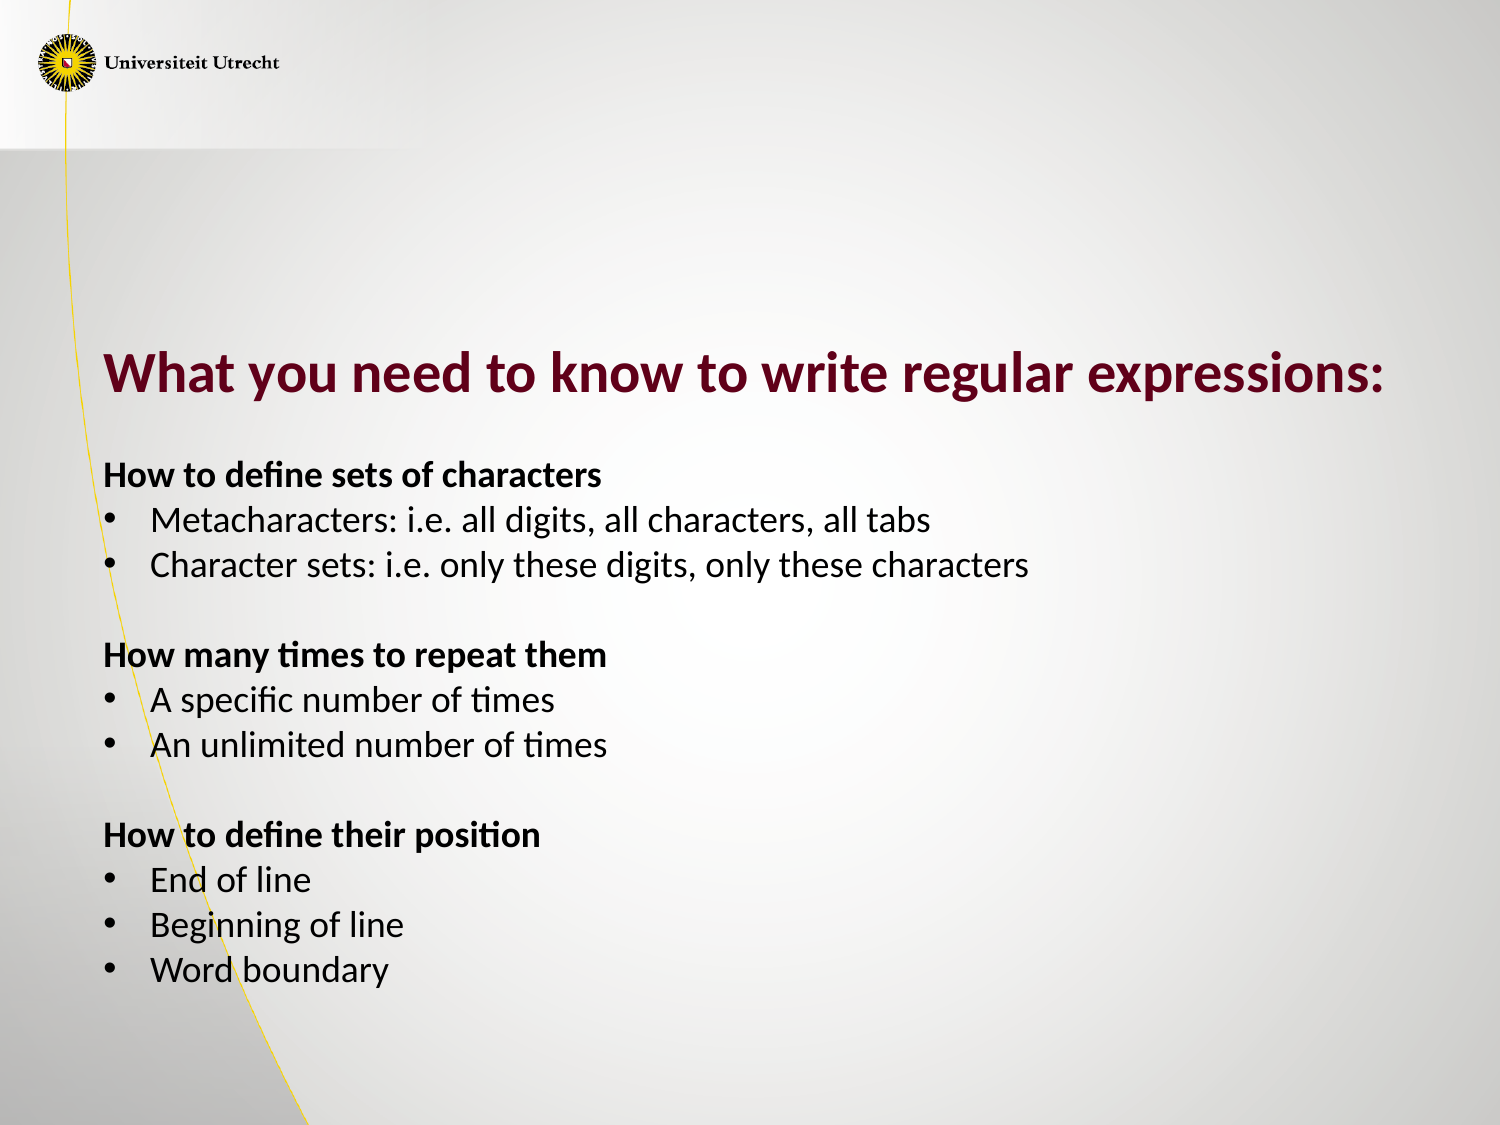

What you need to know to write regular expressions:

How to define sets of characters
Metacharacters: i.e. all digits, all characters, all tabs
Character sets: i.e. only these digits, only these characters

How many times to repeat them
A specific number of times
An unlimited number of times

How to define their position
End of line
Beginning of line
Word boundary